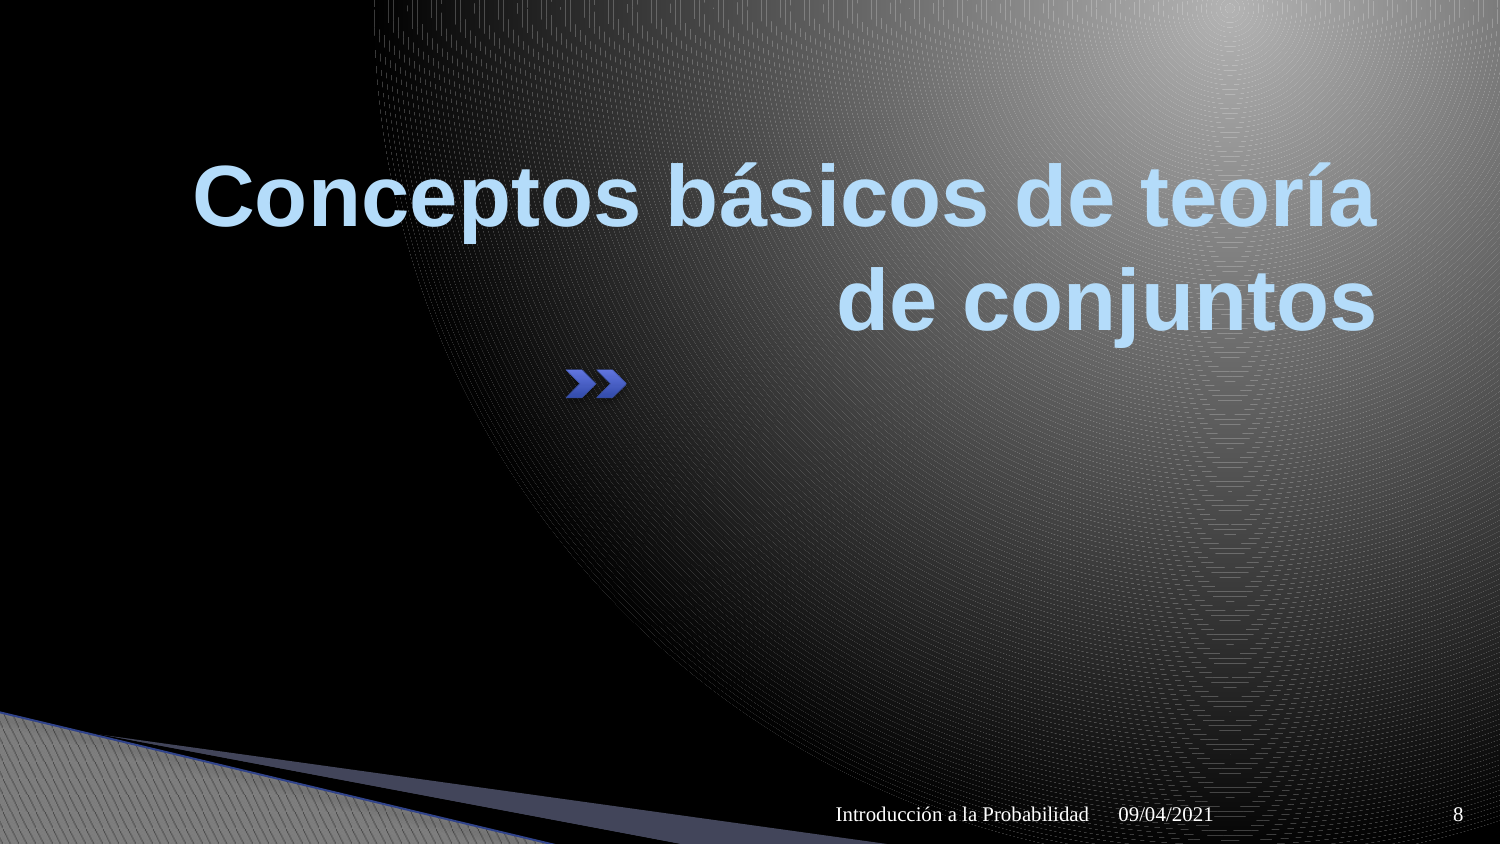

# Conceptos básicos de teoría de conjuntos

Introducción a la Probabilidad
09/04/2021
8